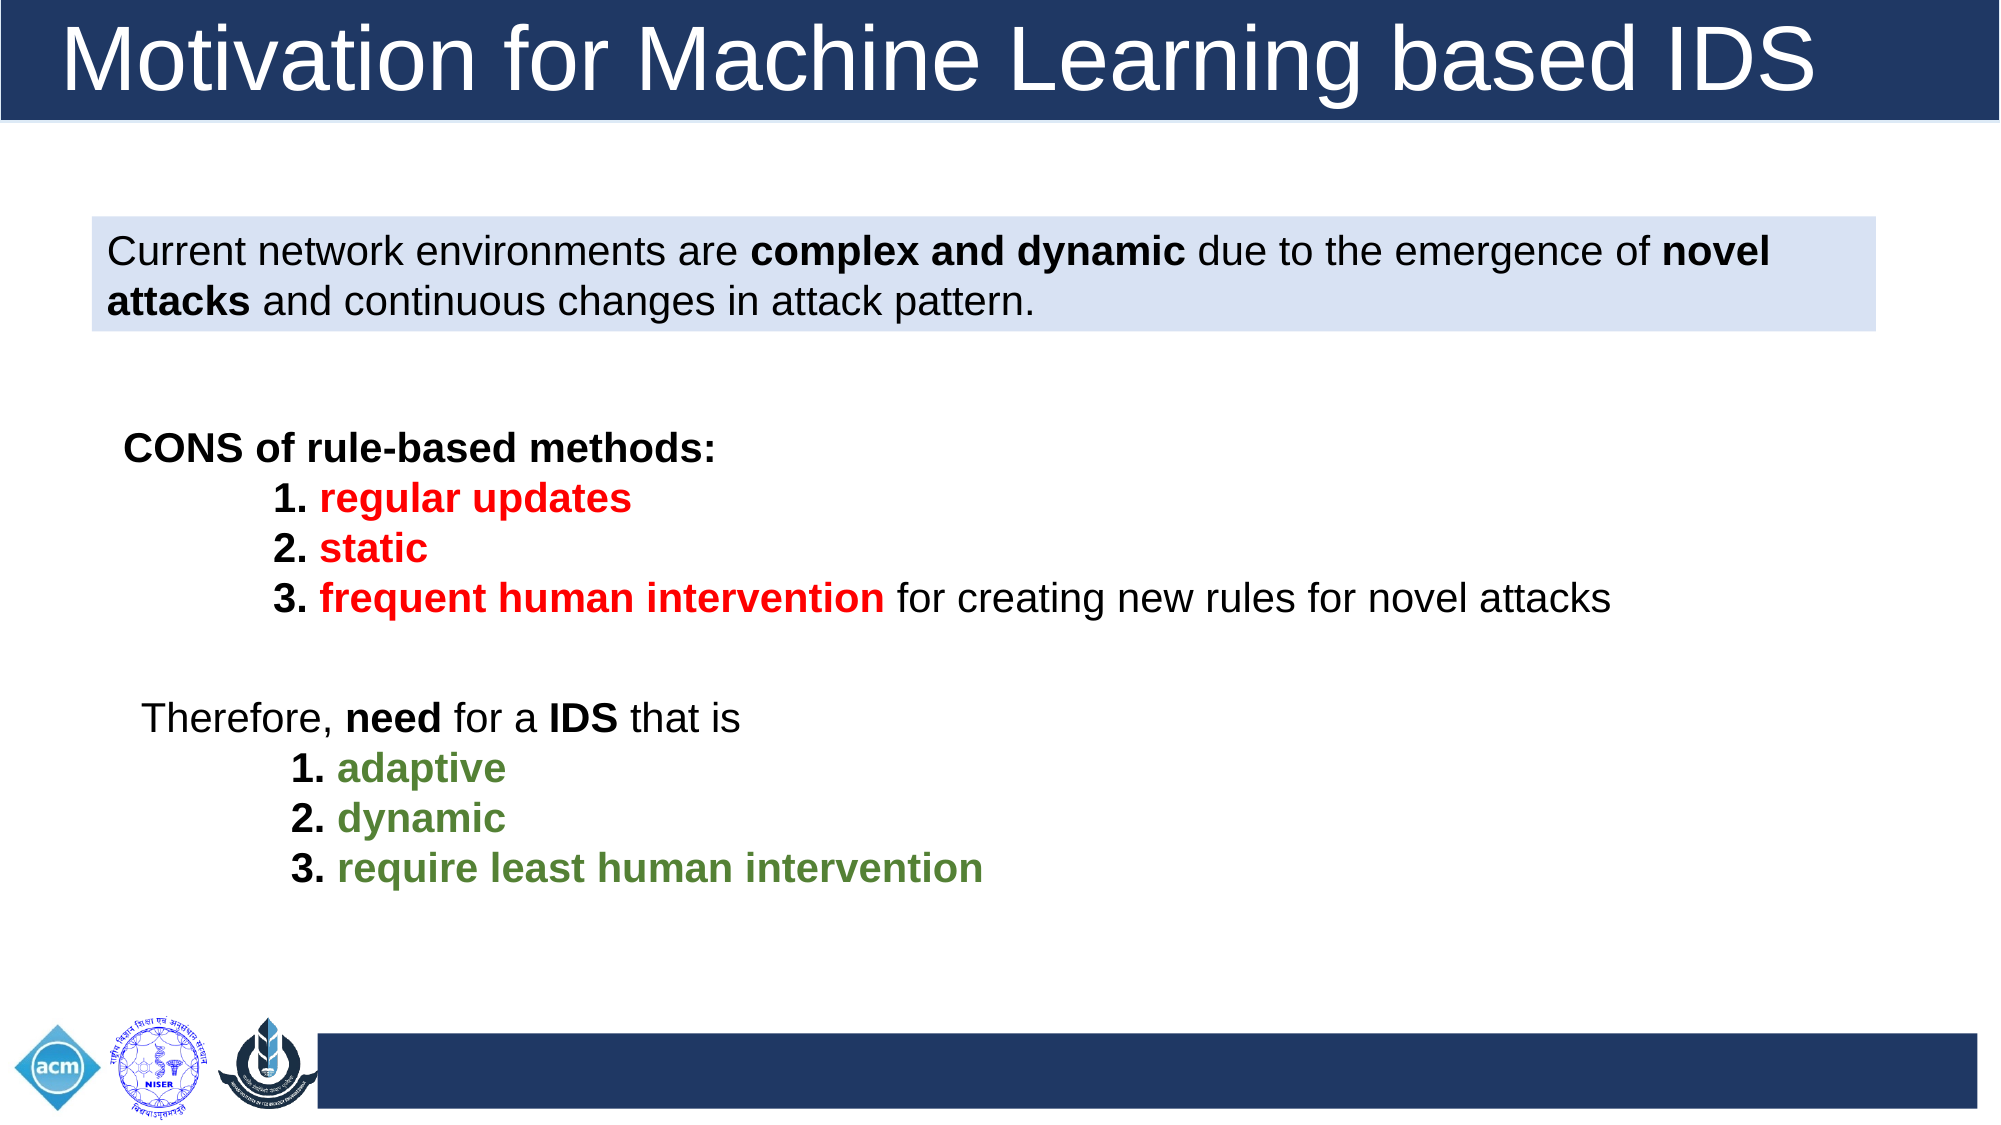

Motivation for Machine Learning based IDS
Current network environments are complex and dynamic due to the emergence of novel attacks and continuous changes in attack pattern.
CONS of rule-based methods:
	1. regular updates
	2. static
	3. frequent human intervention for creating new rules for novel attacks
Therefore, need for a IDS that is
	1. adaptive
	2. dynamic
	3. require least human intervention